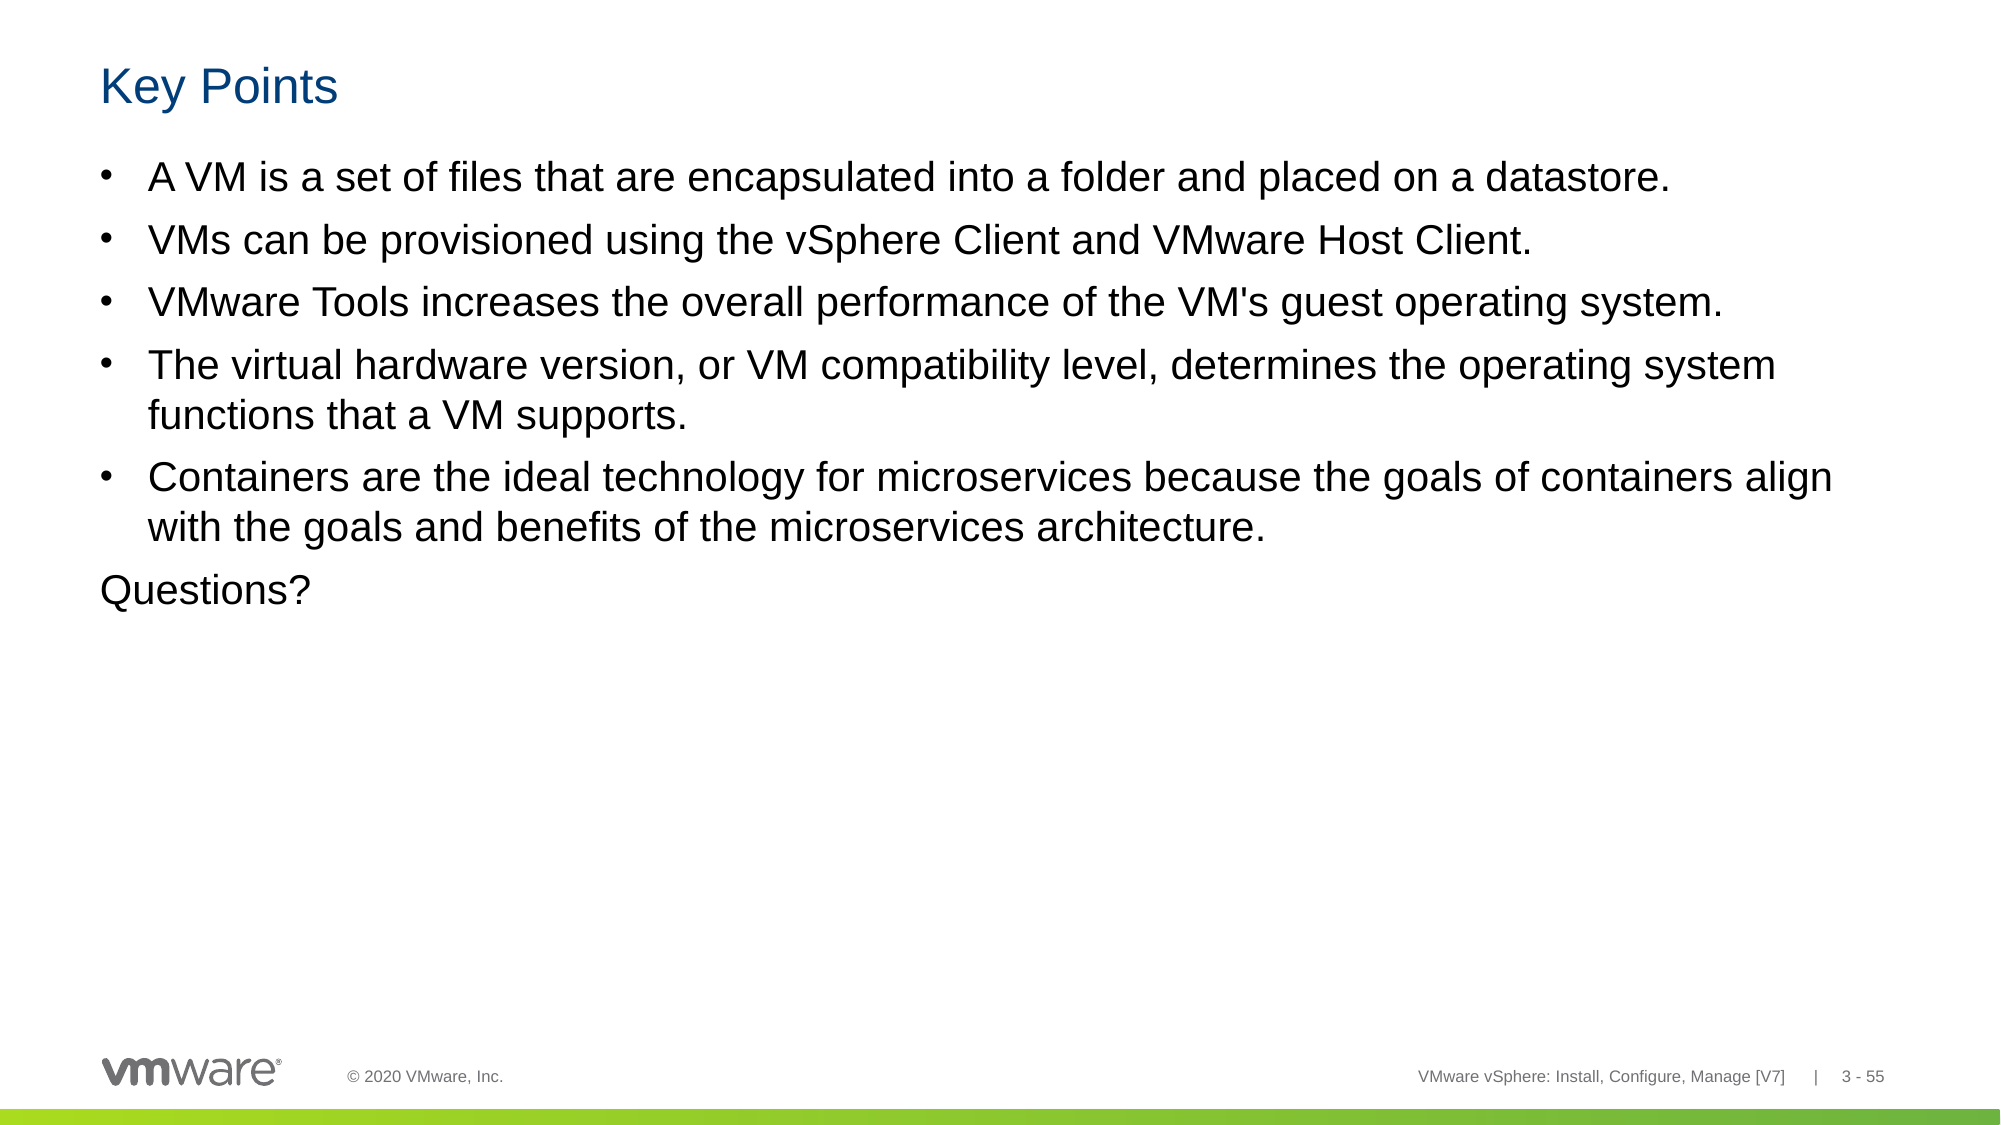

# Key Points
A VM is a set of files that are encapsulated into a folder and placed on a datastore.
VMs can be provisioned using the vSphere Client and VMware Host Client.
VMware Tools increases the overall performance of the VM's guest operating system.
The virtual hardware version, or VM compatibility level, determines the operating system functions that a VM supports.
Containers are the ideal technology for microservices because the goals of containers align with the goals and benefits of the microservices architecture.
Questions?
VMware vSphere: Install, Configure, Manage [V7]      |     3 - 55